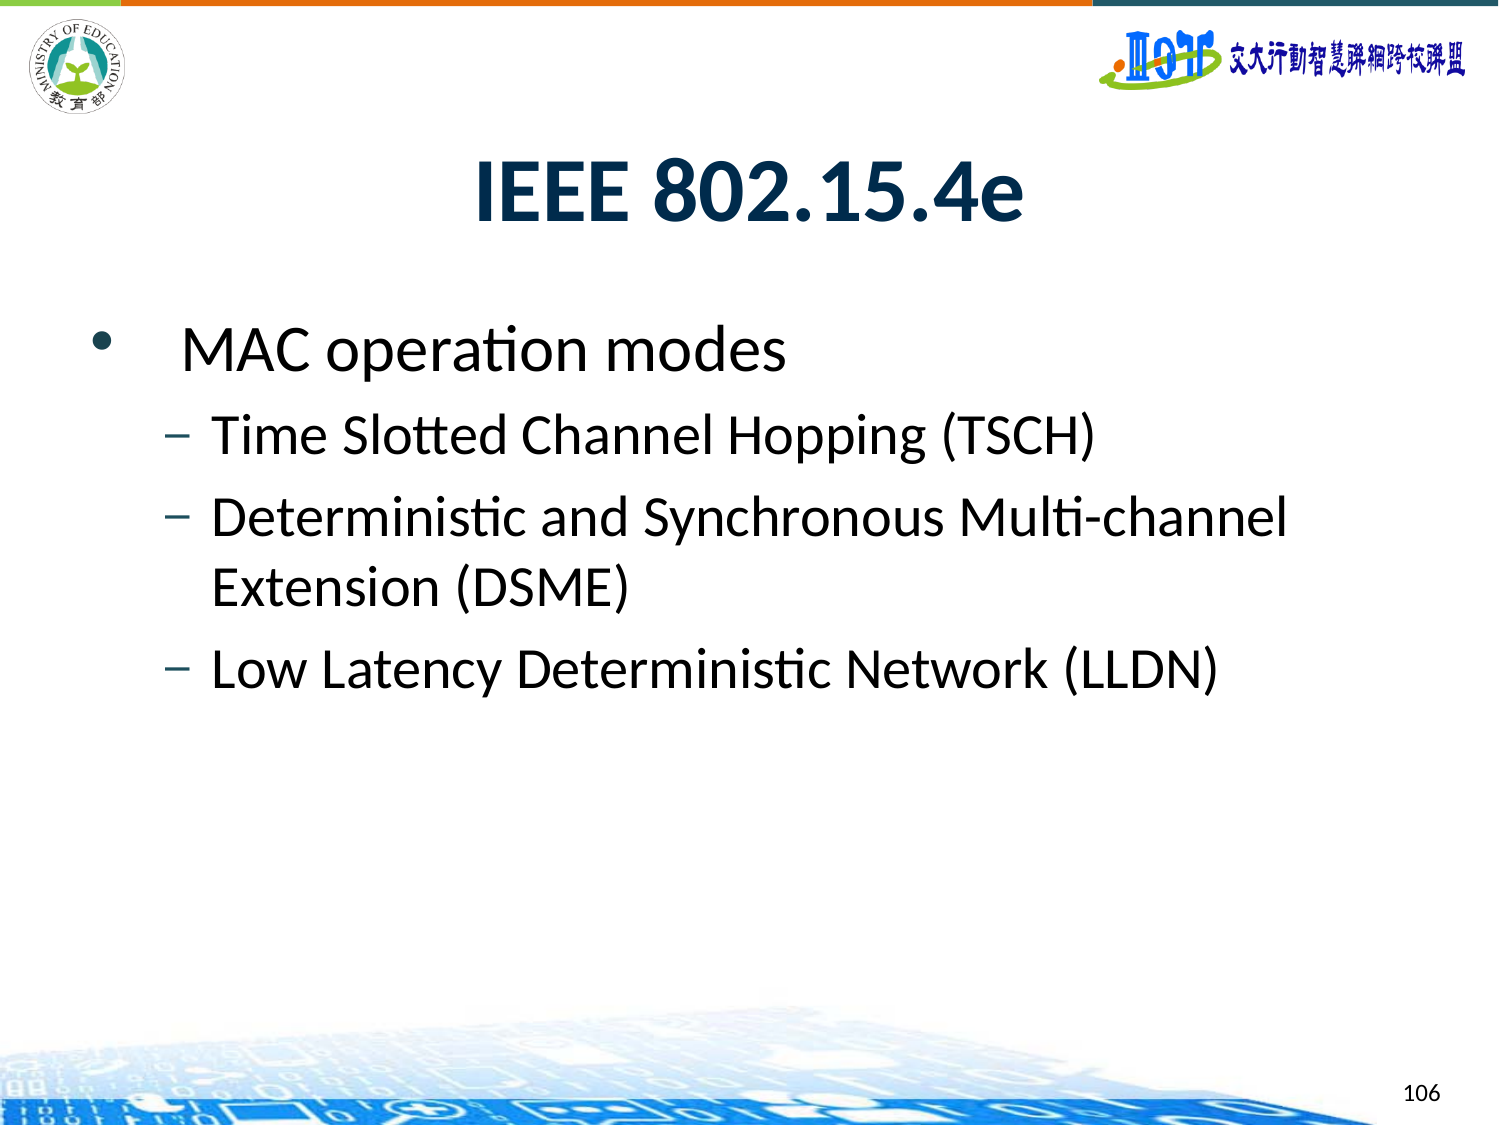

# IEEE 802.15.4e
 MAC operation modes
Time Slotted Channel Hopping (TSCH)
Deterministic and Synchronous Multi-channel Extension (DSME)
Low Latency Deterministic Network (LLDN)
106